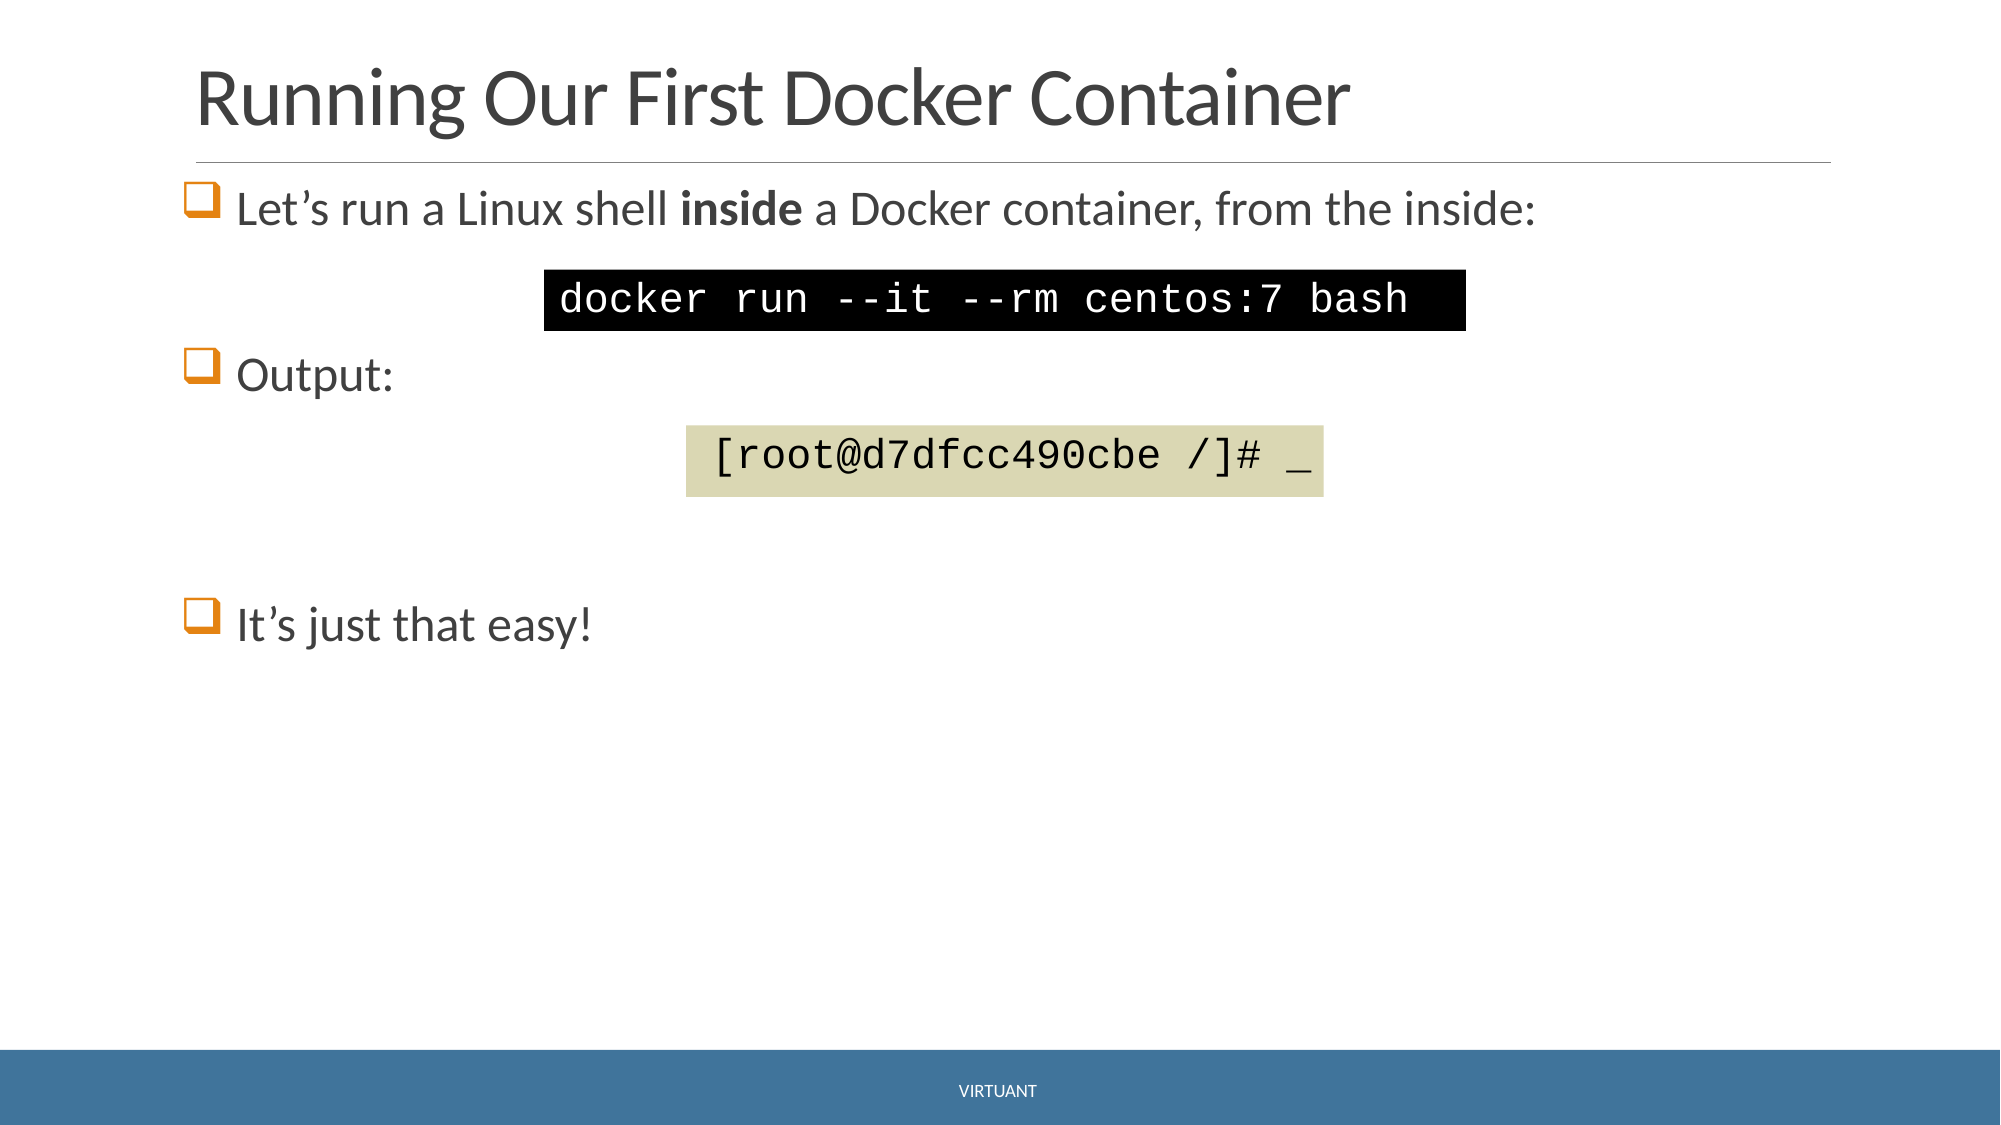

# Running Our First Docker Container
 Let’s run a Linux shell inside a Docker container, from the inside:

 Output:

 It’s just that easy!

docker run --it --rm centos:7 bash
 [root@d7dfcc490cbe /]# _

Virtuant